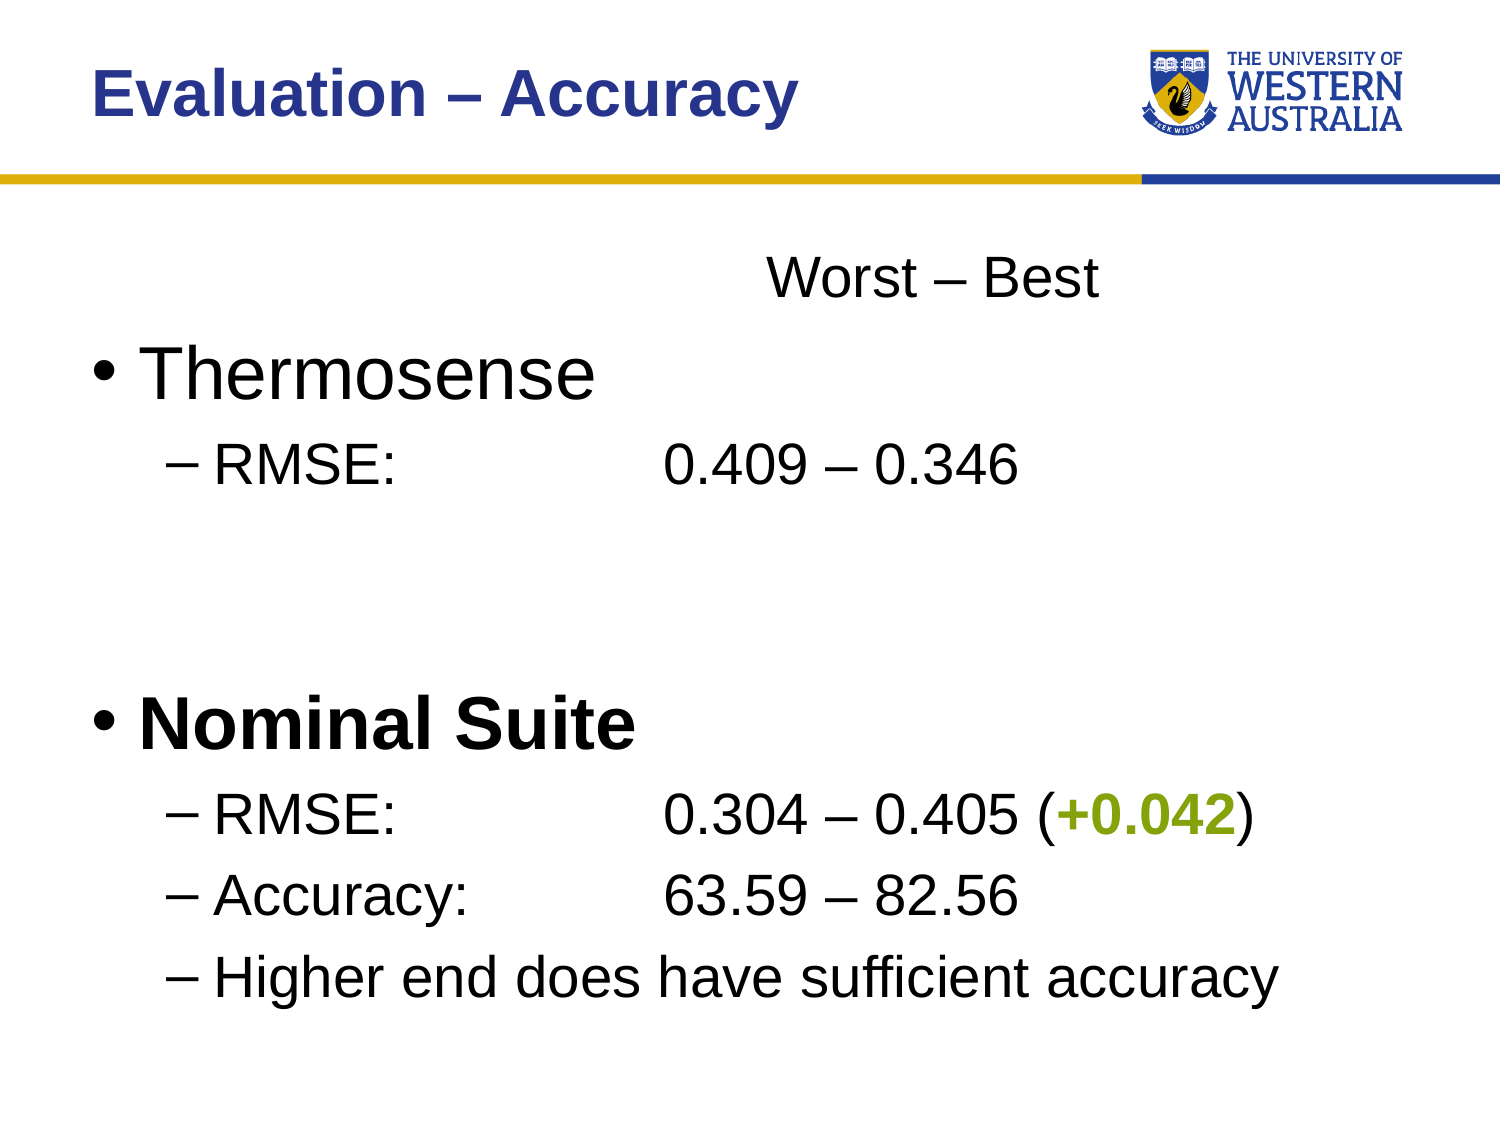

Evaluation – Accuracy
				Worst – Best
Thermosense
RMSE:		0.409 – 0.346

Nominal Suite
RMSE:		0.304 – 0.405 (+0.042)
Accuracy:		63.59 – 82.56
Higher end does have sufficient accuracy